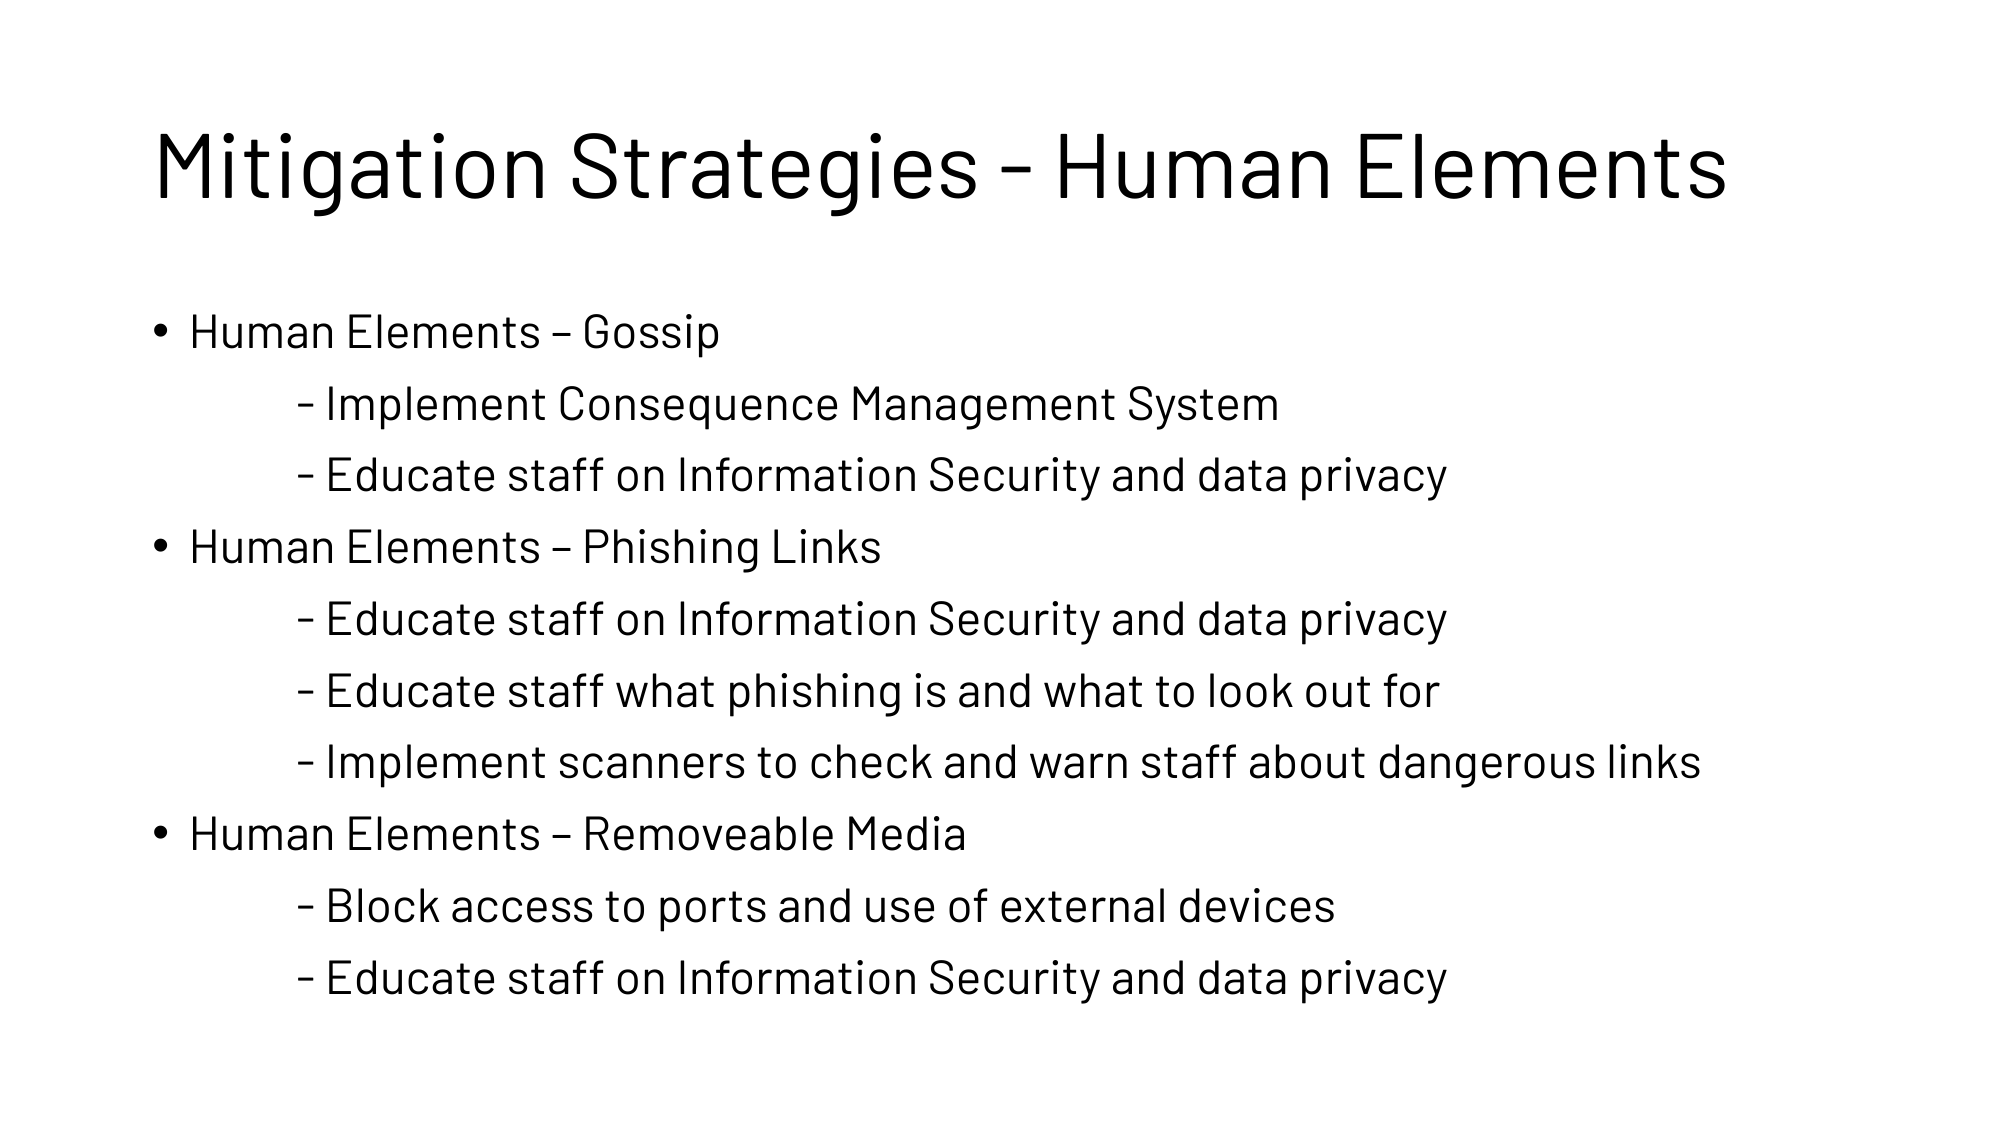

# Mitigation Strategies - Human Elements
Human Elements – Gossip
	- Implement Consequence Management System
	- Educate staff on Information Security and data privacy
Human Elements – Phishing Links
	- Educate staff on Information Security and data privacy
	- Educate staff what phishing is and what to look out for
	- Implement scanners to check and warn staff about dangerous links
Human Elements – Removeable Media
	- Block access to ports and use of external devices
	- Educate staff on Information Security and data privacy